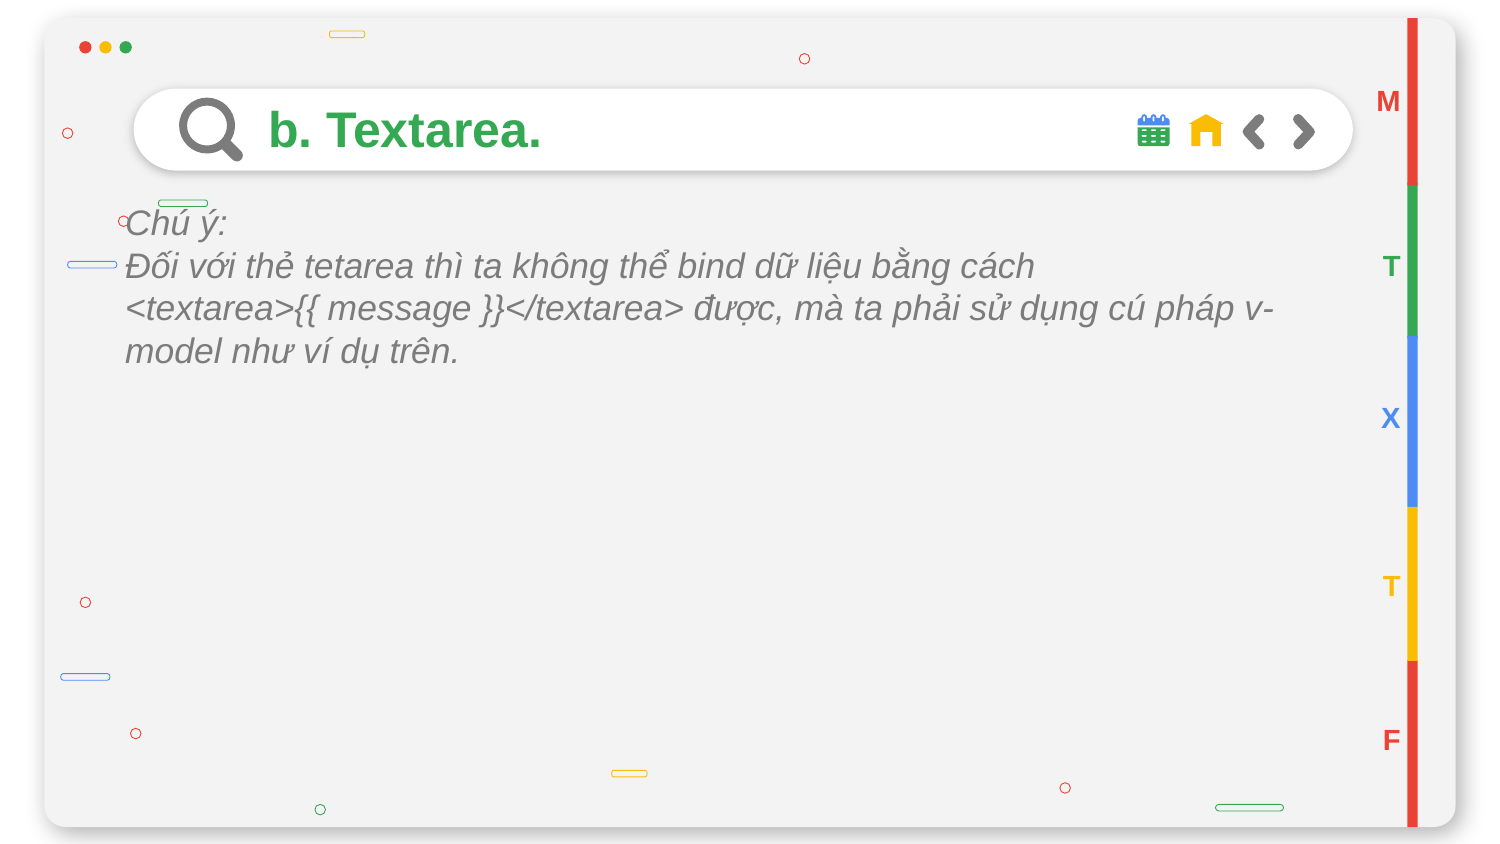

M
# b. Textarea.

Chú ý:
Đối với thẻ tetarea thì ta không thể bind dữ liệu bằng cách <textarea>{{ message }}</textarea> được, mà ta phải sử dụng cú pháp v-model như ví dụ trên.
T

X

T

F